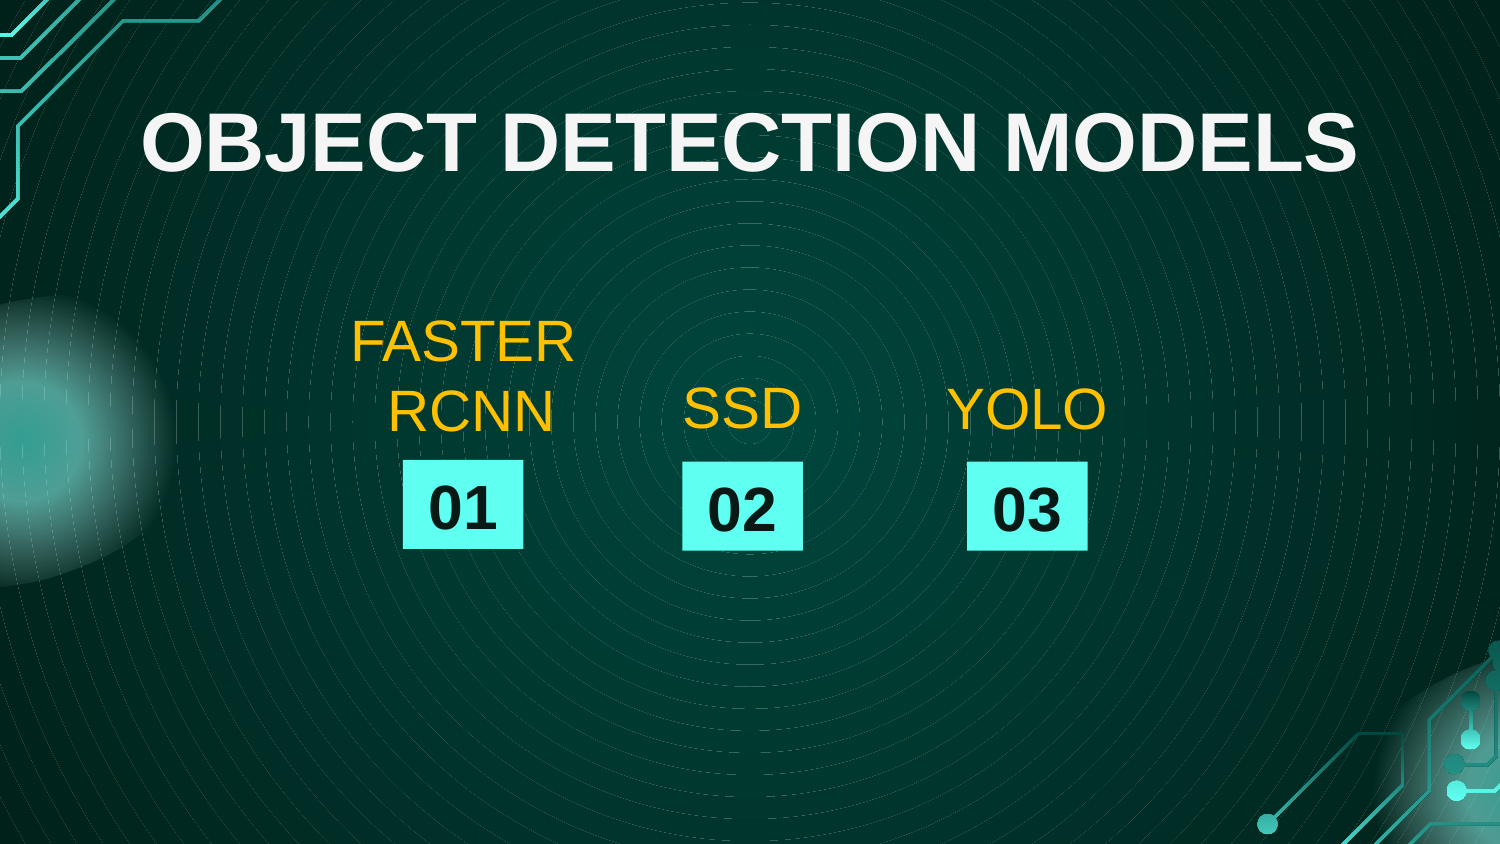

# OBJECT DETECTION MODELS
FASTER
 RCNN
SSD
YOLO
01
02
03